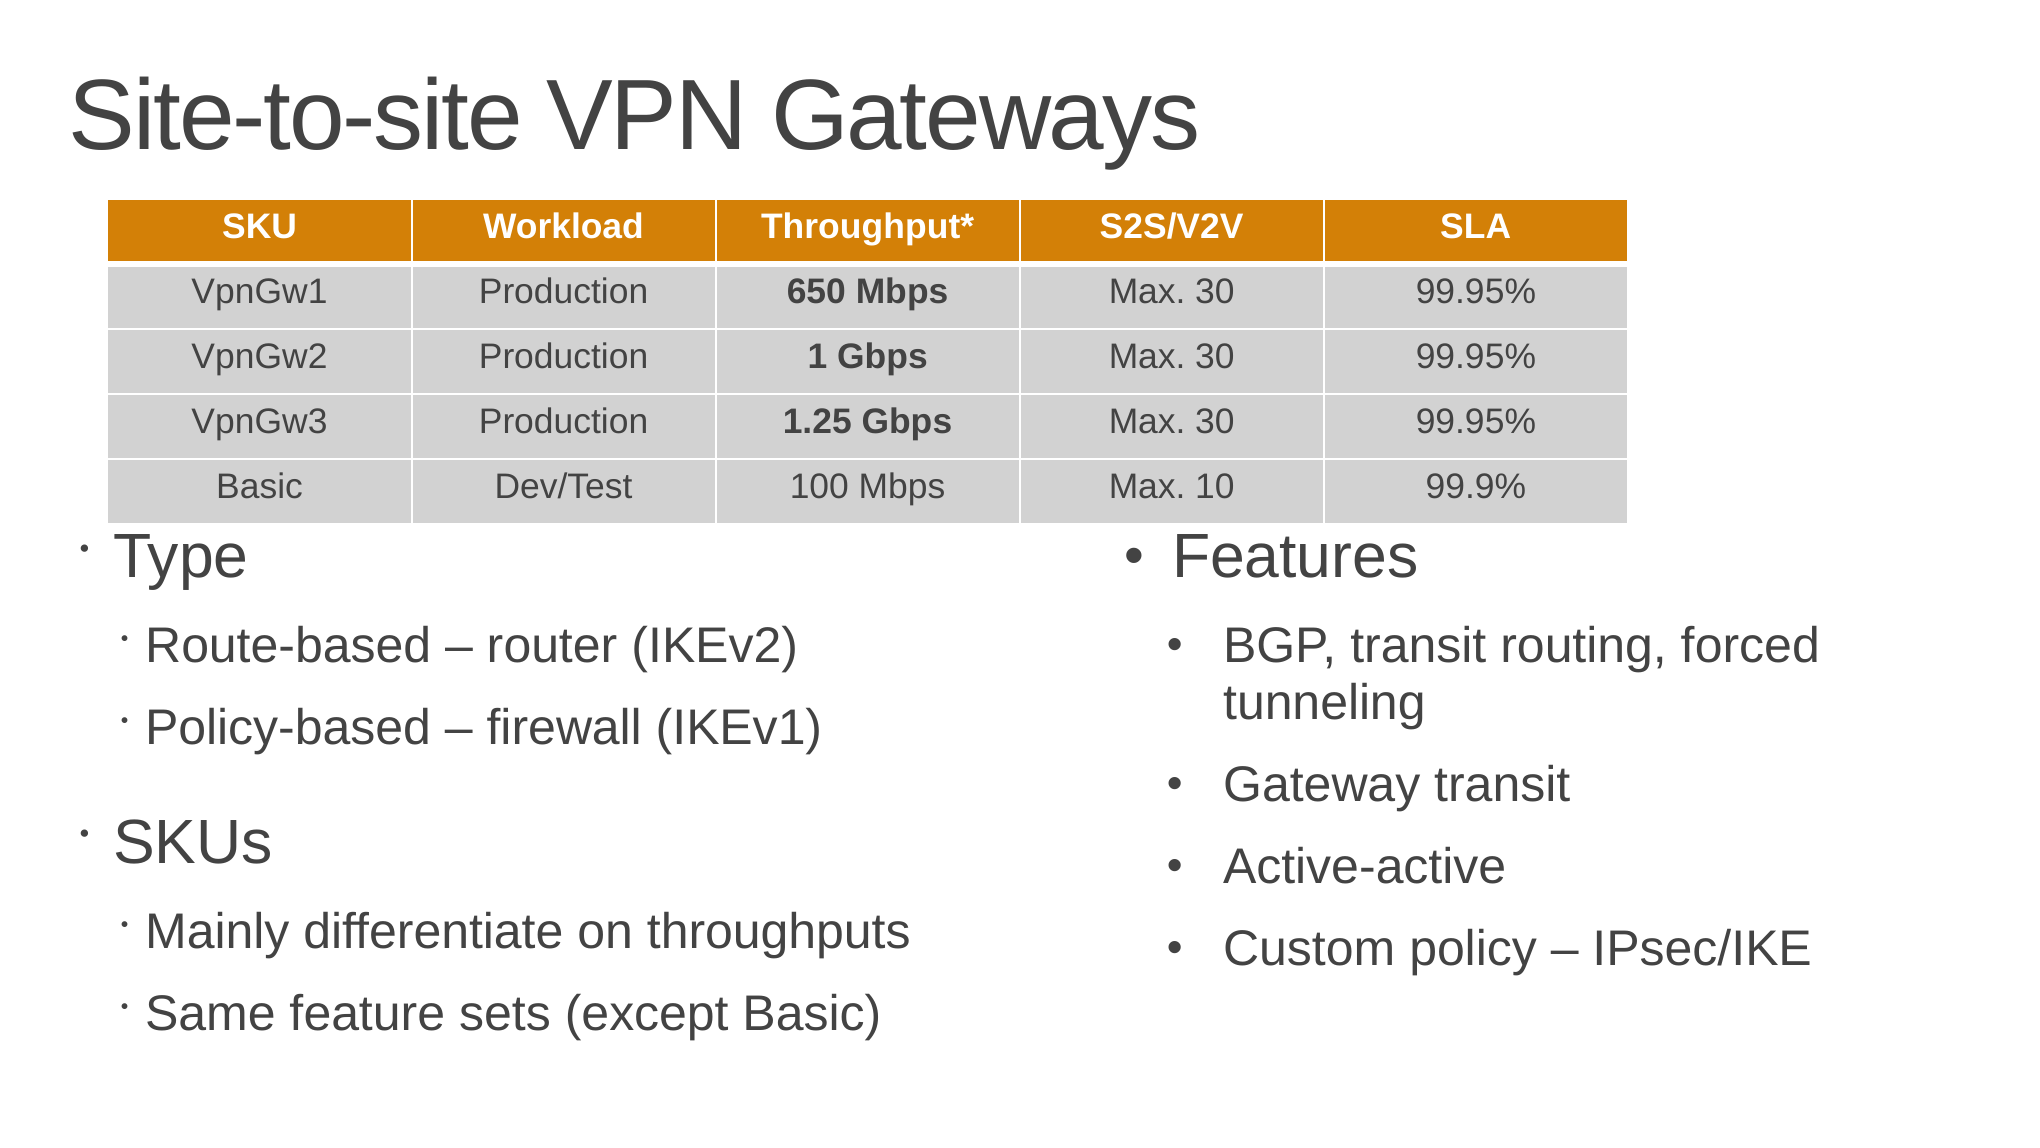

# Site-to-site VPN Gateways
| SKU | Workload | Throughput\* | S2S/V2V | SLA |
| --- | --- | --- | --- | --- |
| VpnGw1 | Production | 650 Mbps | Max. 30 | 99.95% |
| VpnGw2 | Production | 1 Gbps | Max. 30 | 99.95% |
| VpnGw3 | Production | 1.25 Gbps | Max. 30 | 99.95% |
| Basic | Dev/Test | 100 Mbps | Max. 10 | 99.9% |
Type
Route-based – router (IKEv2)
Policy-based – firewall (IKEv1)
SKUs
Mainly differentiate on throughputs
Same feature sets (except Basic)

Features
BGP, transit routing, forced tunneling
Gateway transit
Active-active
Custom policy – IPsec/IKE